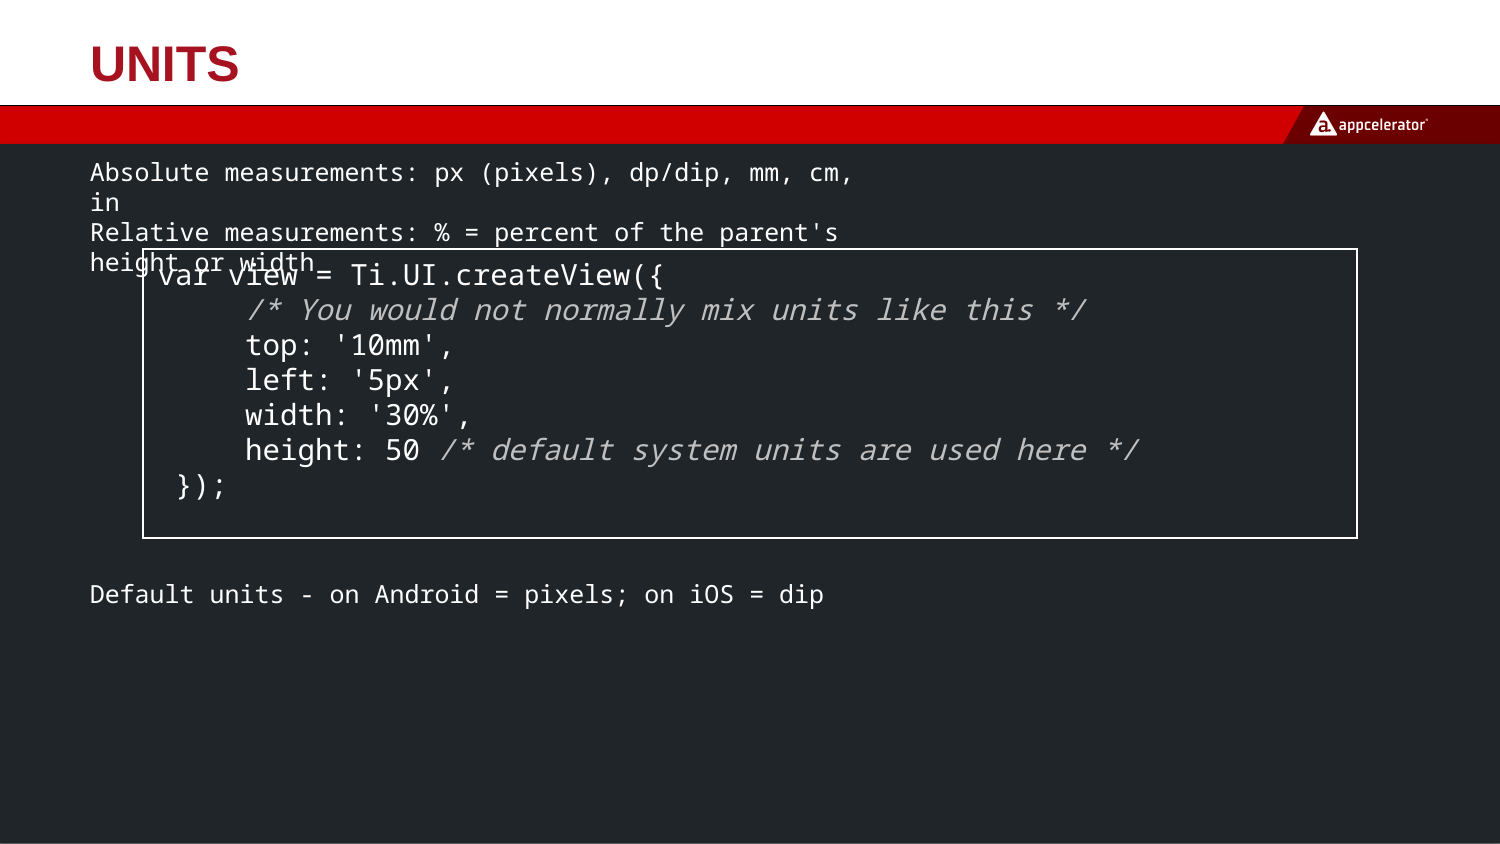

# Units

Absolute measurements: px (pixels), dp/dip, mm, cm, in
Relative measurements: % = percent of the parent's height or width
var view = Ti.UI.createView({
     /* You would not normally mix units like this */
     top: '10mm',
     left: '5px',
     width: '30%',
     height: 50 /* default system units are used here */
 });
Default units - on Android = pixels; on iOS = dip